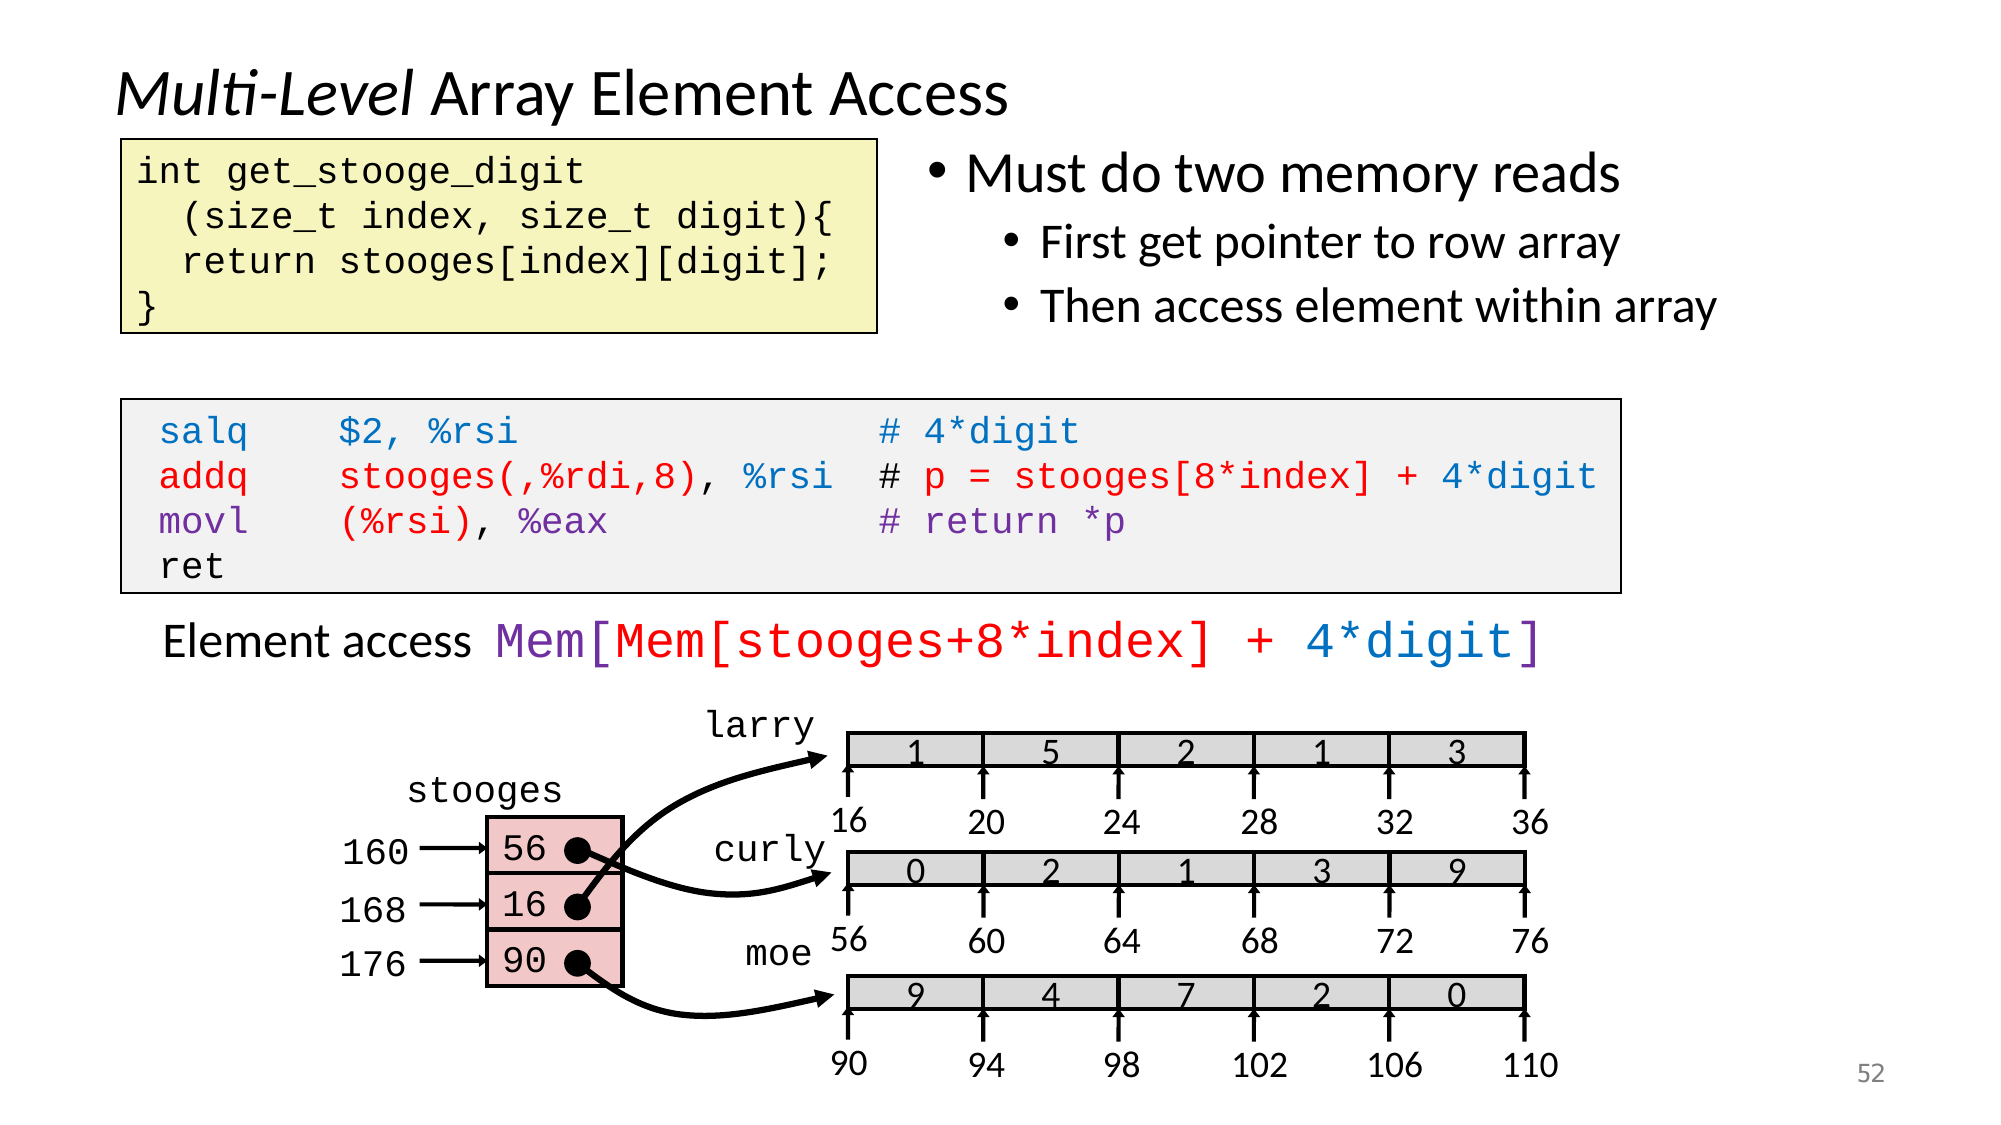

# Multi-Level Array Element Access
Must do two memory reads
First get pointer to row array
Then access element within array

int get_stooge_digit
  (size_t index, size_t digit){
  return stooges[index][digit];
}
 salq    $2, %rsi                # 4*digit
 addq    stooges(,%rdi,8), %rsi  # p = stooges[8*index] + 4*digit
 movl    (%rsi), %eax            # return *p
 ret
Element access  Mem[Mem[stooges+8*index] + 4*digit]
larry
1
5
2
1
3

16
20
24
28
32
36

stooges
56
160

16
168

90
176

curly

0
2
1
3
9

56
60
64
68
72
76
moe

9
4
7
2
0

90
94
98
102
106
110
52